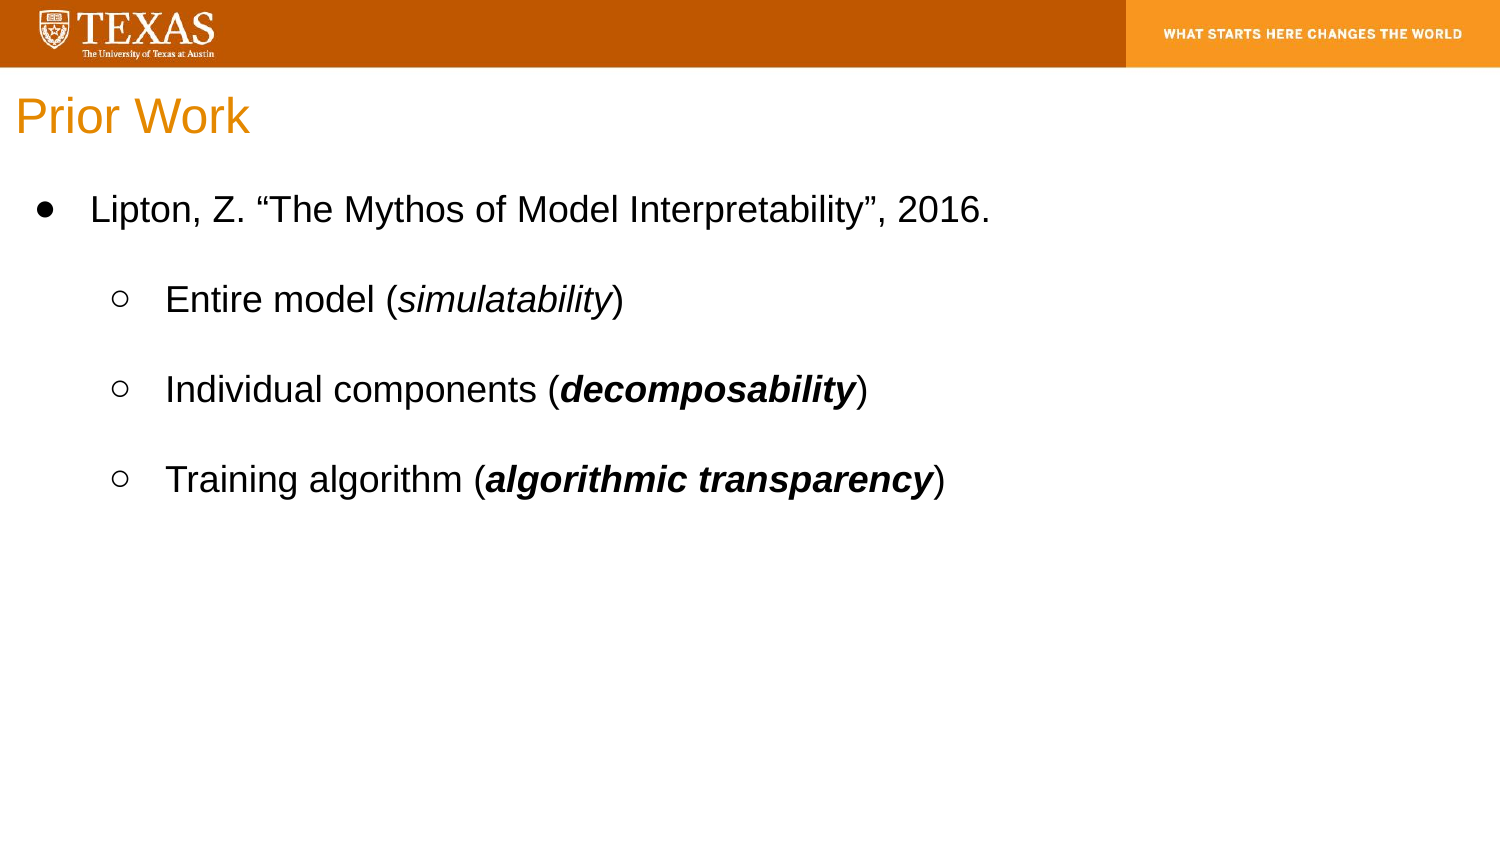

# Prior Work
Lipton, Z. “The Mythos of Model Interpretability”, 2016.

Entire model (simulatability)

Individual components (decomposability)

Training algorithm (algorithmic transparency)